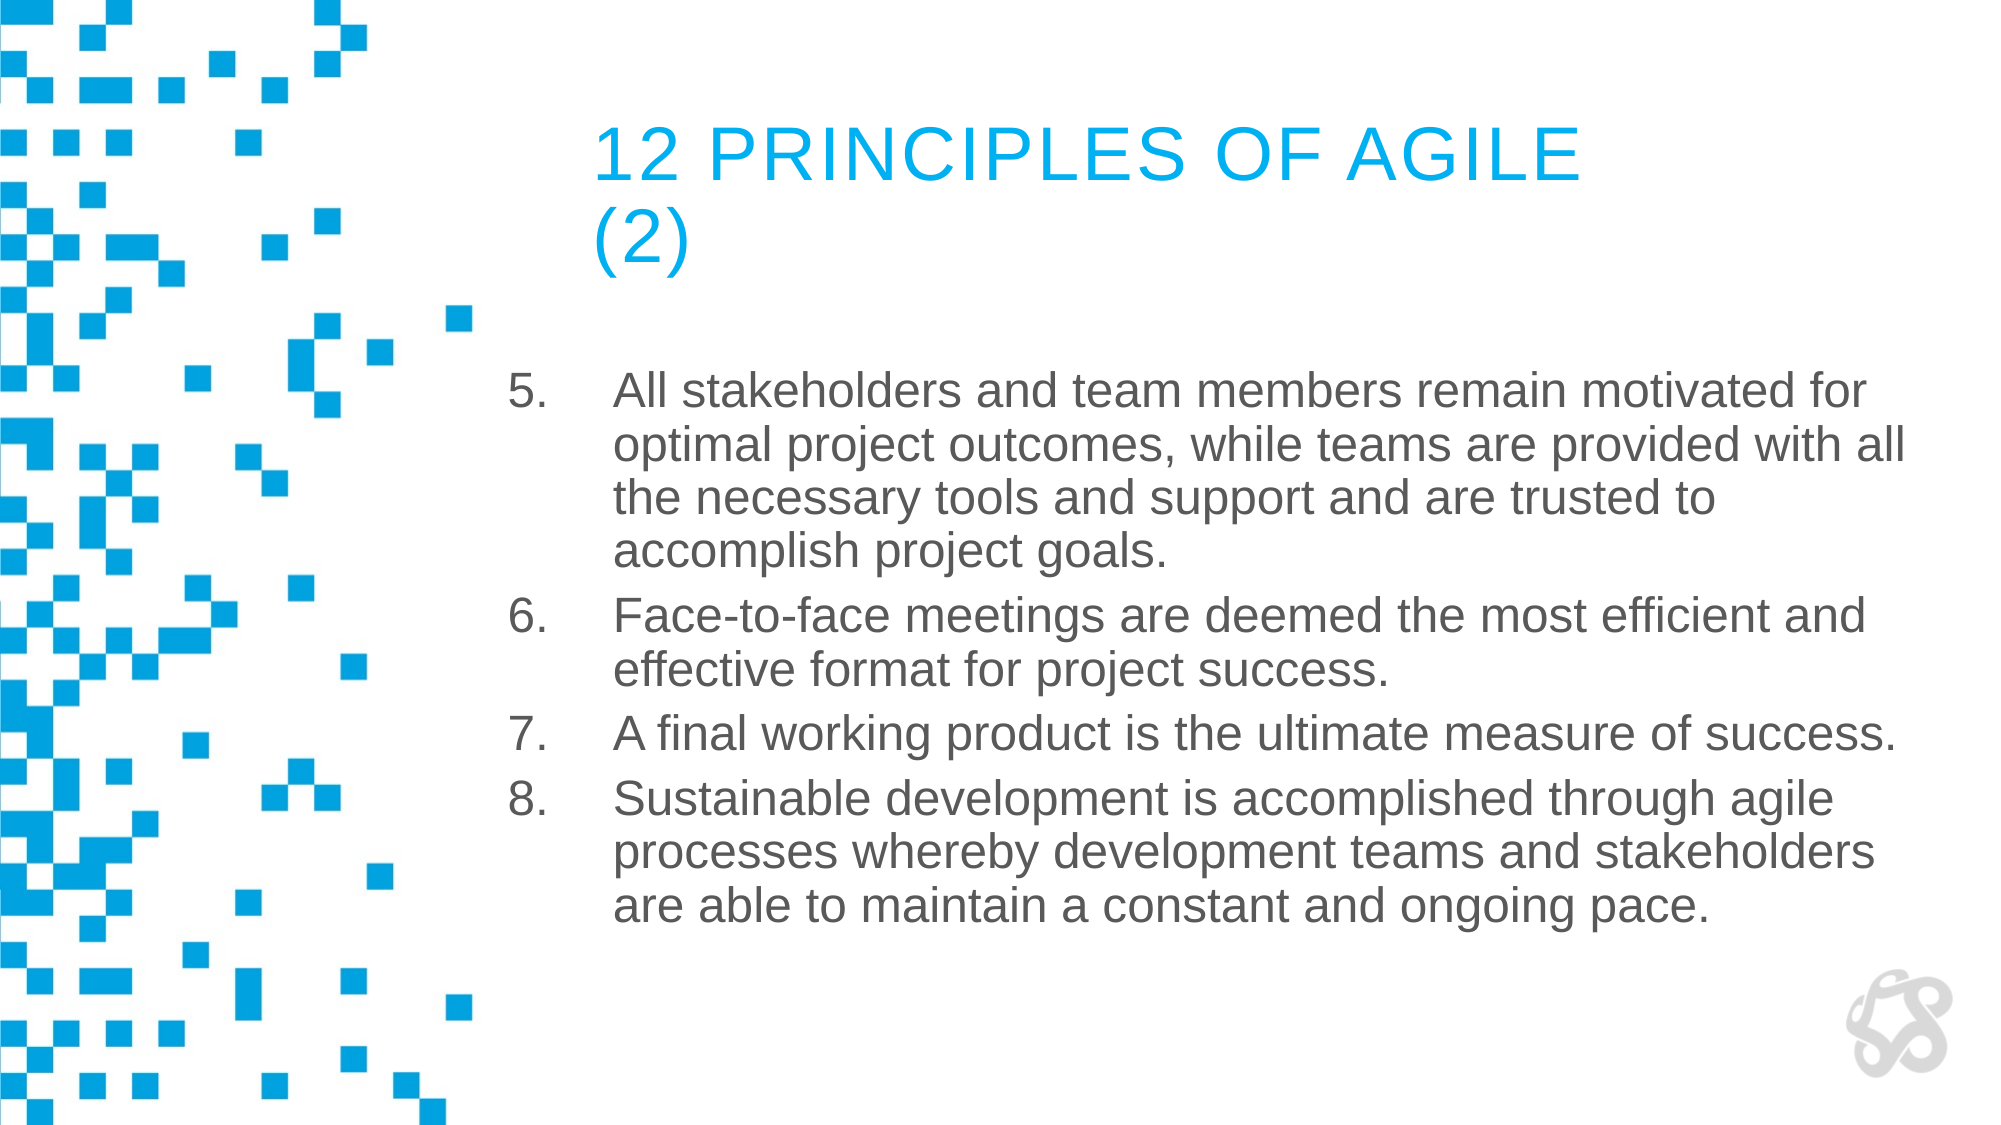

# 12 Principles of Agile (2)

All stakeholders and team members remain motivated for optimal project outcomes, while teams are provided with all the necessary tools and support and are trusted to accomplish project goals.
Face-to-face meetings are deemed the most efficient and effective format for project success.
A final working product is the ultimate measure of success.
Sustainable development is accomplished through agile processes whereby development teams and stakeholders are able to maintain a constant and ongoing pace.